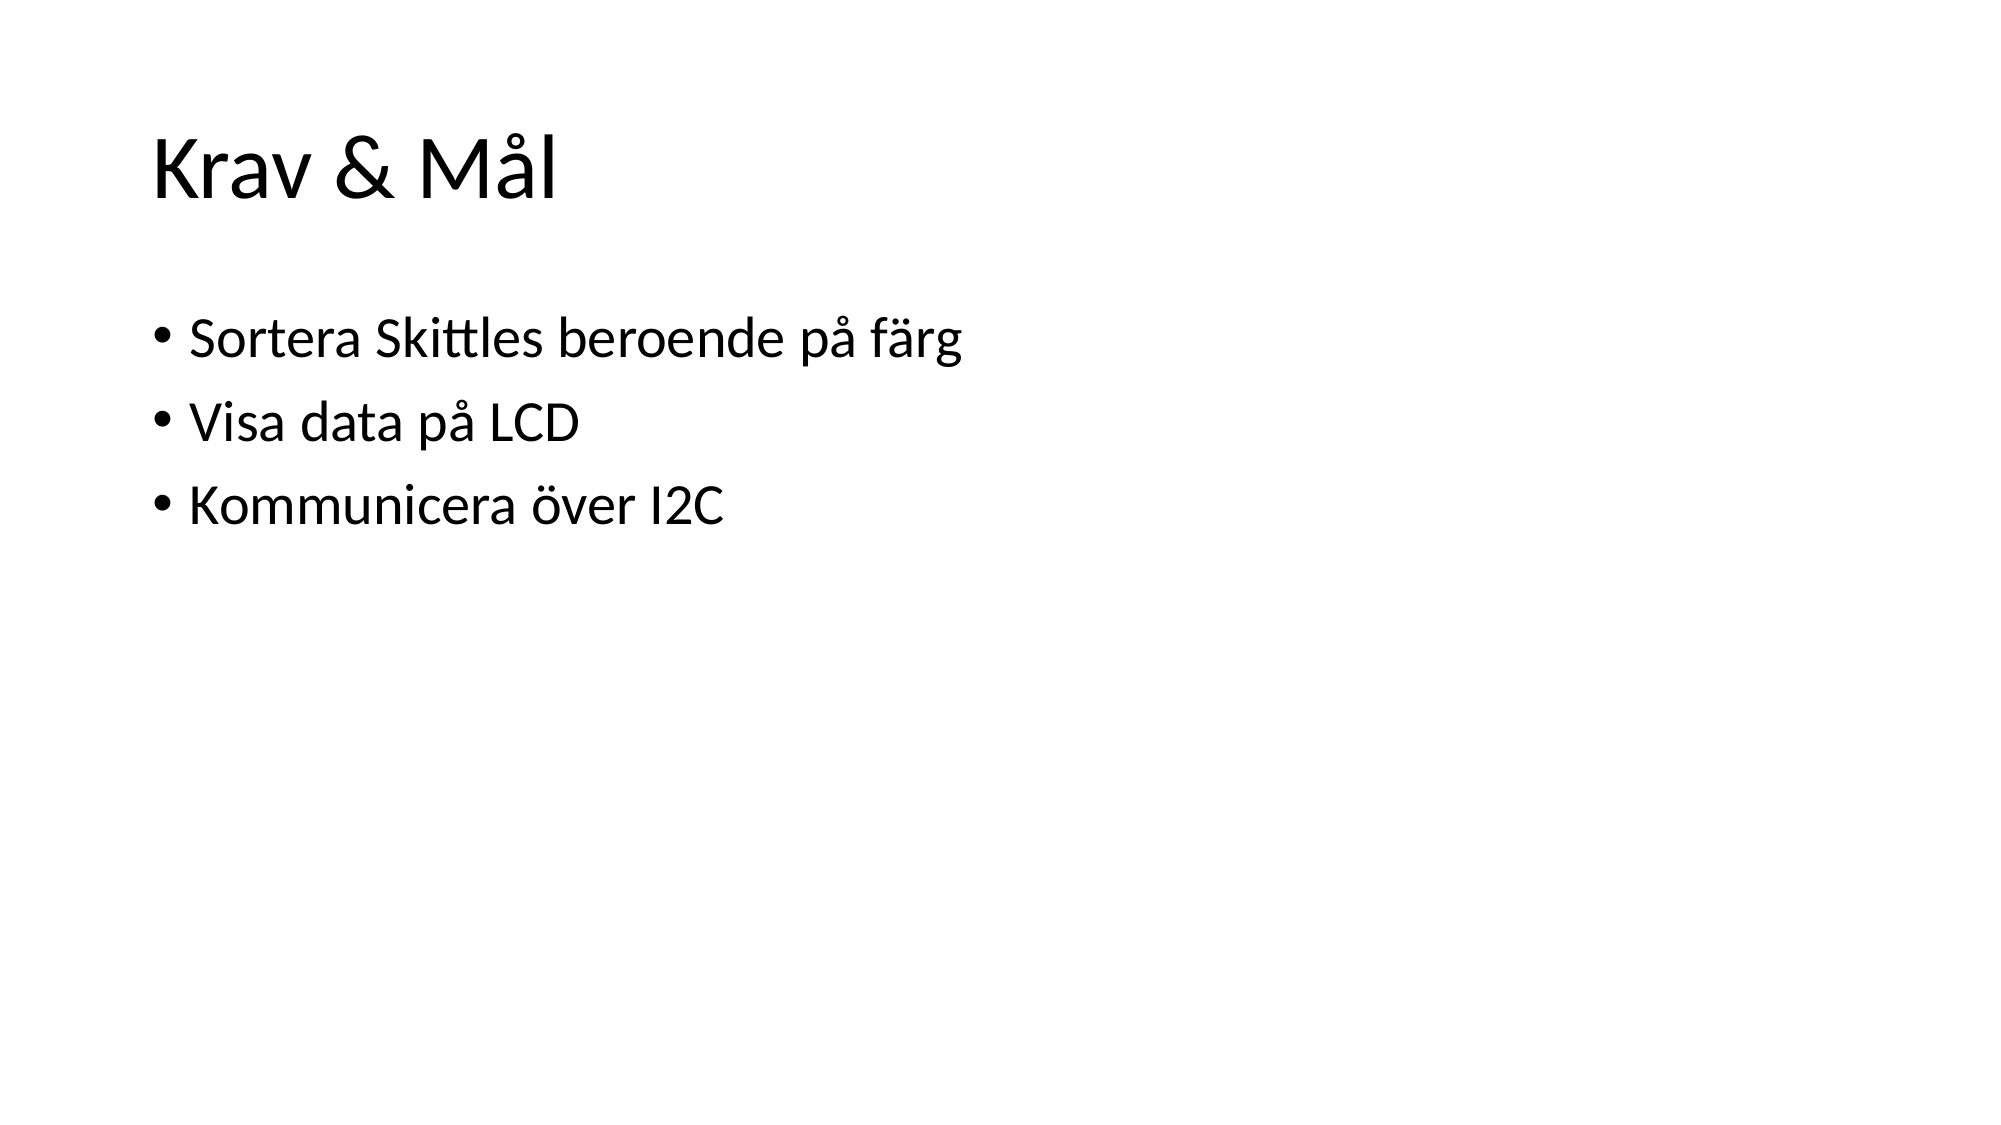

# Krav & Mål
Sortera Skittles beroende på färg
Visa data på LCD
Kommunicera över I2C